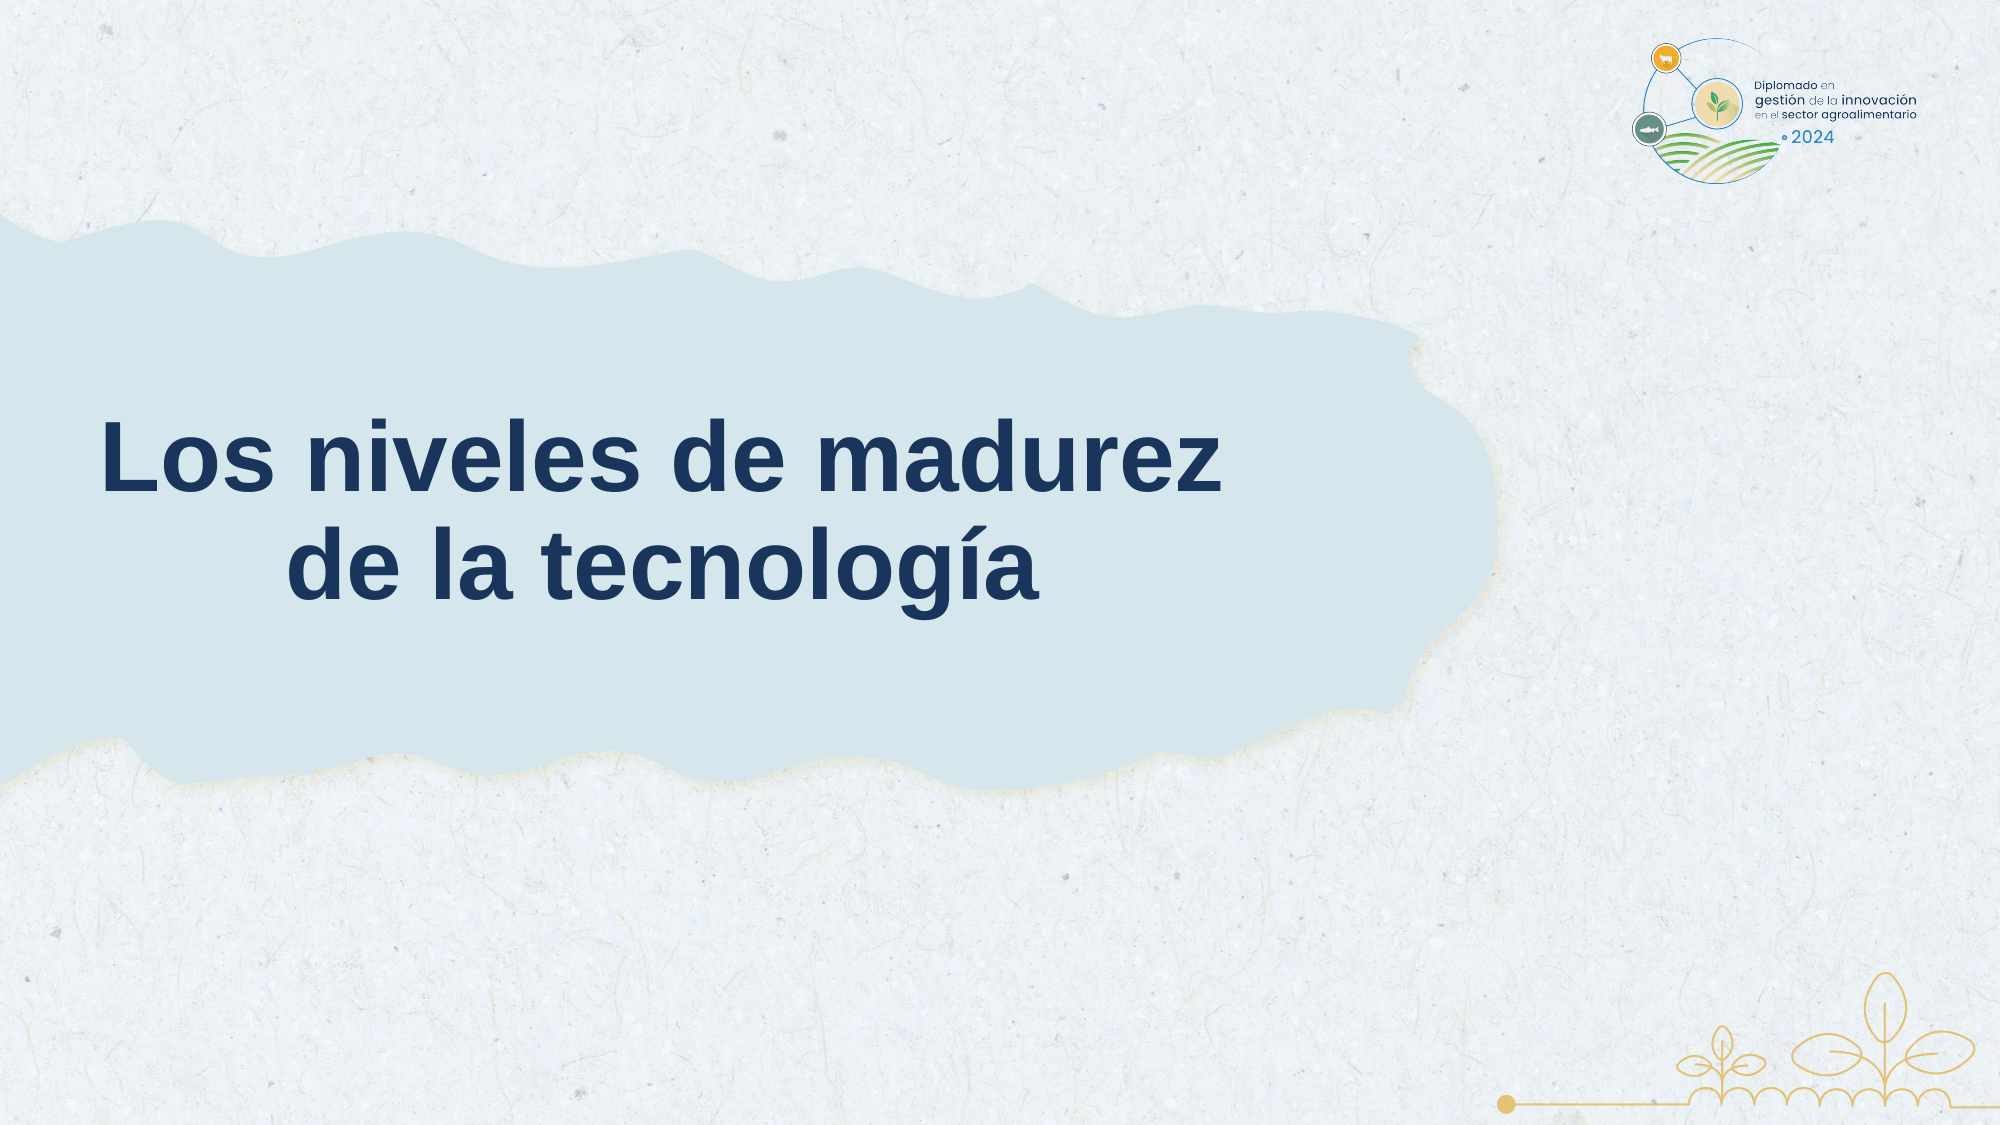

# Los niveles de madurez de la tecnología